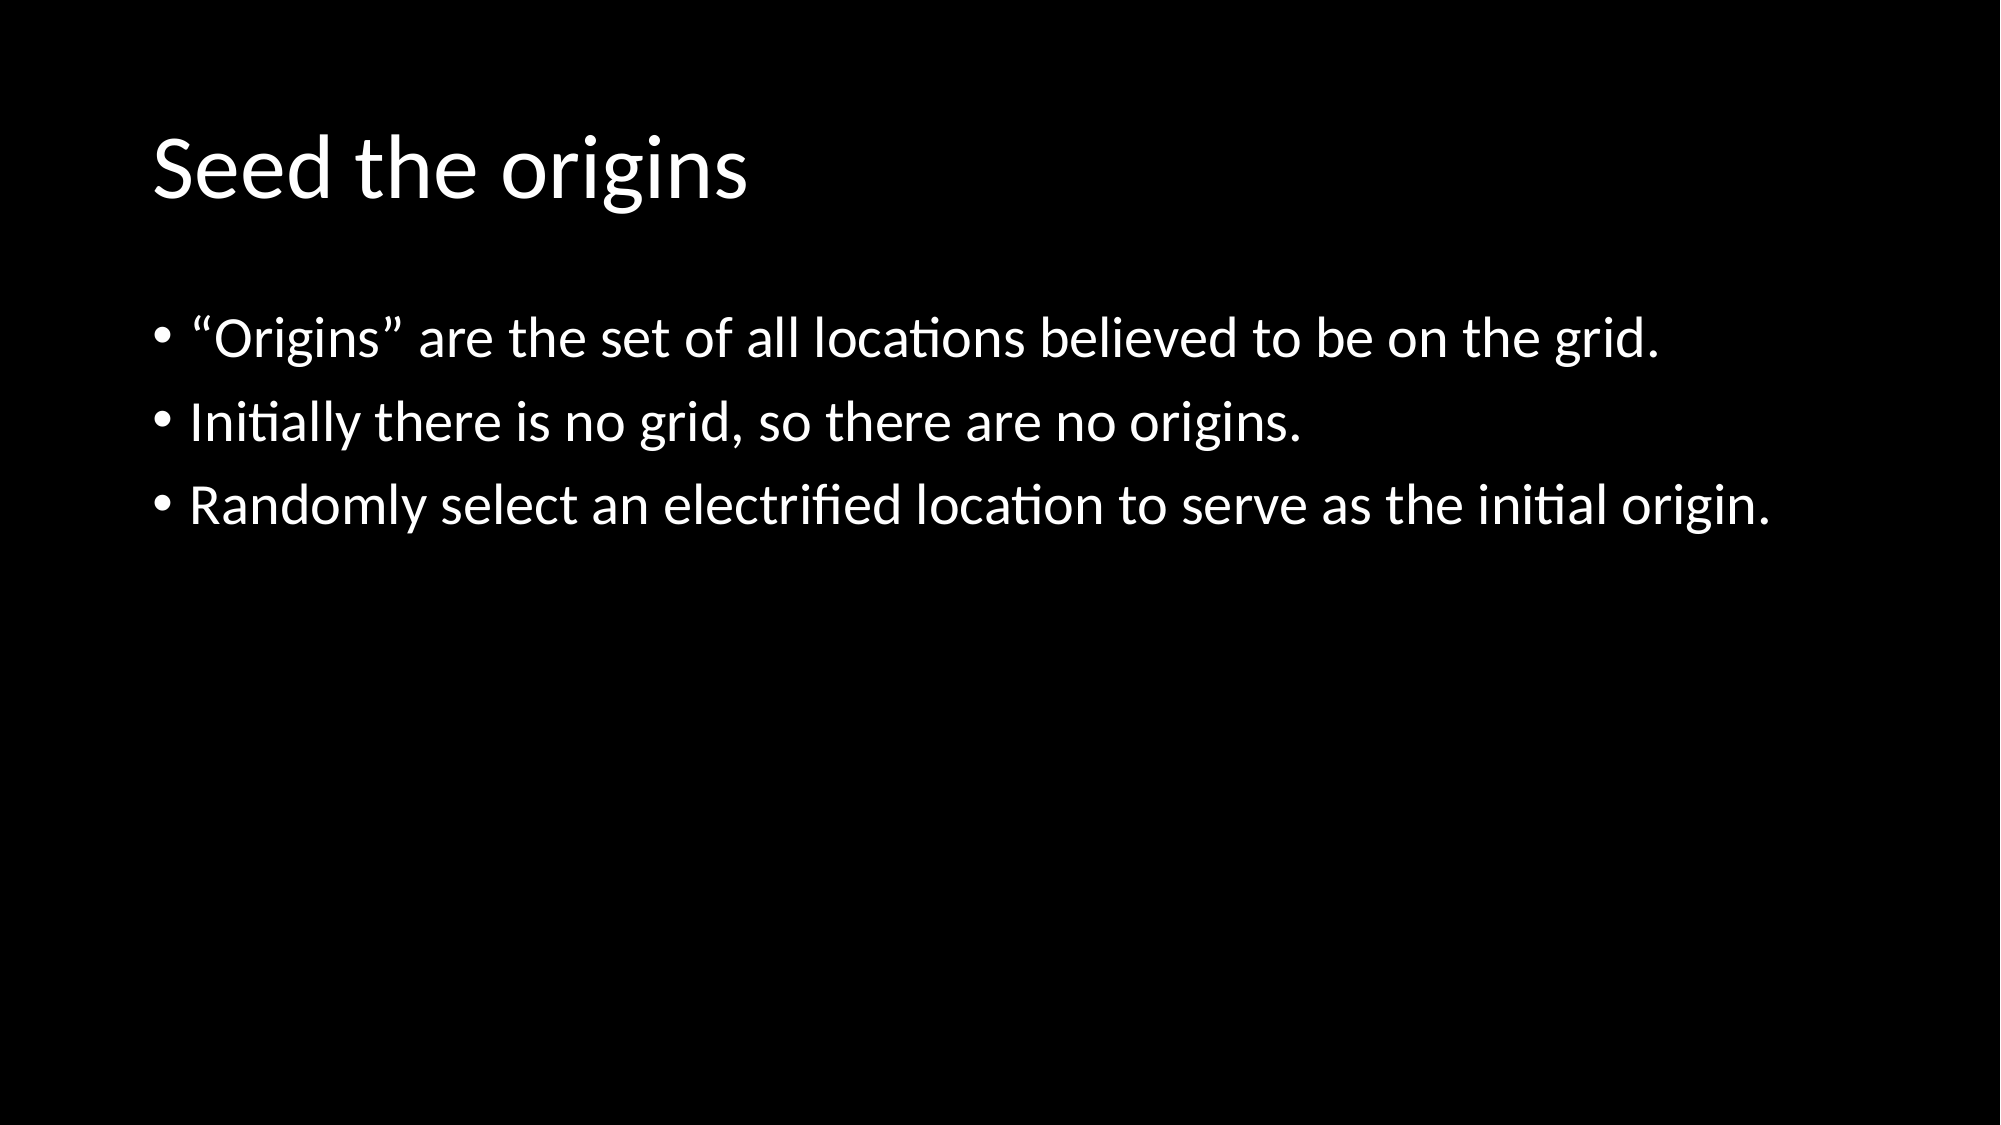

# Seed the origins
“Origins” are the set of all locations believed to be on the grid.
Initially there is no grid, so there are no origins.
Randomly select an electrified location to serve as the initial origin.